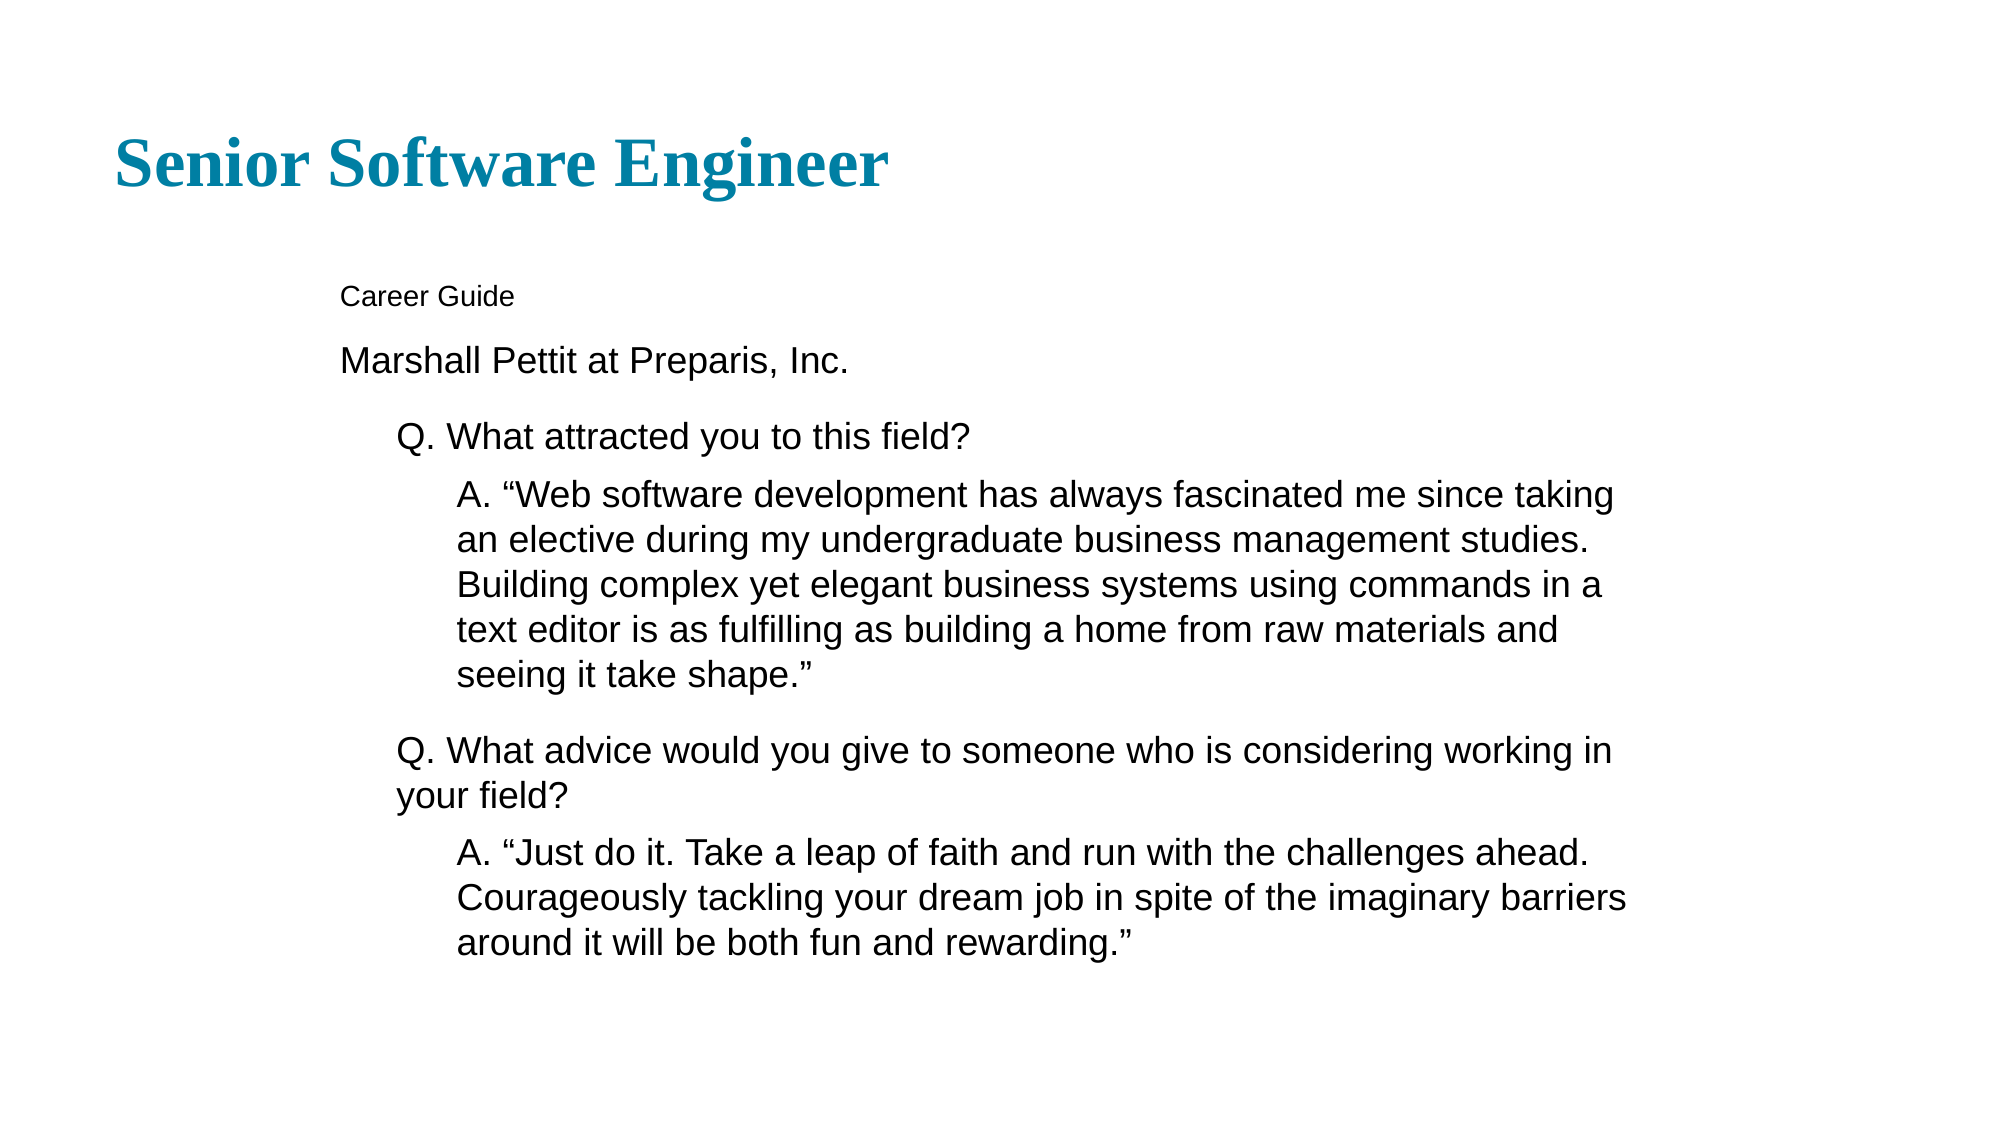

# Senior Software Engineer
Career Guide
Marshall Pettit at Preparis, Inc.
Q. What attracted you to this field?
A. “Web software development has always fascinated me since taking an elective during my undergraduate business management studies. Building complex yet elegant business systems using commands in a text editor is as fulfilling as building a home from raw materials and seeing it take shape.”
Q. What advice would you give to someone who is considering working in your field?
A. “Just do it. Take a leap of faith and run with the challenges ahead. Courageously tackling your dream job in spite of the imaginary barriers around it will be both fun and rewarding.”